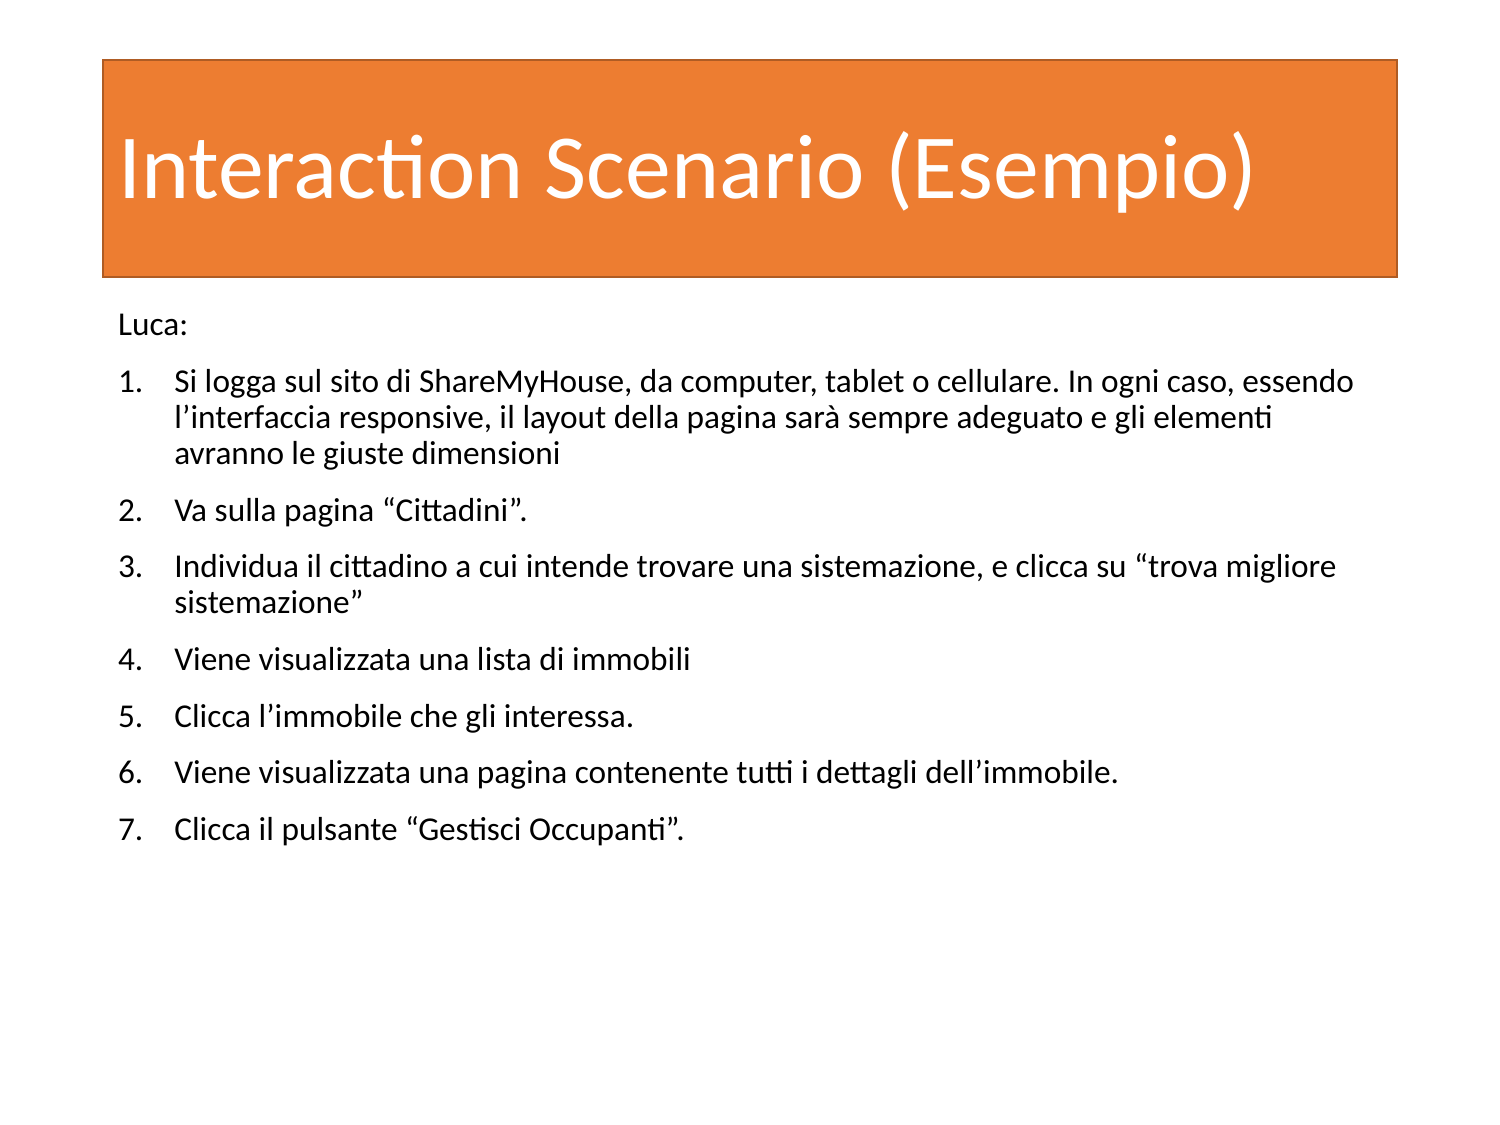

# Interaction Scenario (Esempio)
Luca:
Si logga sul sito di ShareMyHouse, da computer, tablet o cellulare. In ogni caso, essendo l’interfaccia responsive, il layout della pagina sarà sempre adeguato e gli elementi avranno le giuste dimensioni
Va sulla pagina “Cittadini”.
Individua il cittadino a cui intende trovare una sistemazione, e clicca su “trova migliore sistemazione”
Viene visualizzata una lista di immobili
Clicca l’immobile che gli interessa.
Viene visualizzata una pagina contenente tutti i dettagli dell’immobile.
Clicca il pulsante “Gestisci Occupanti”.